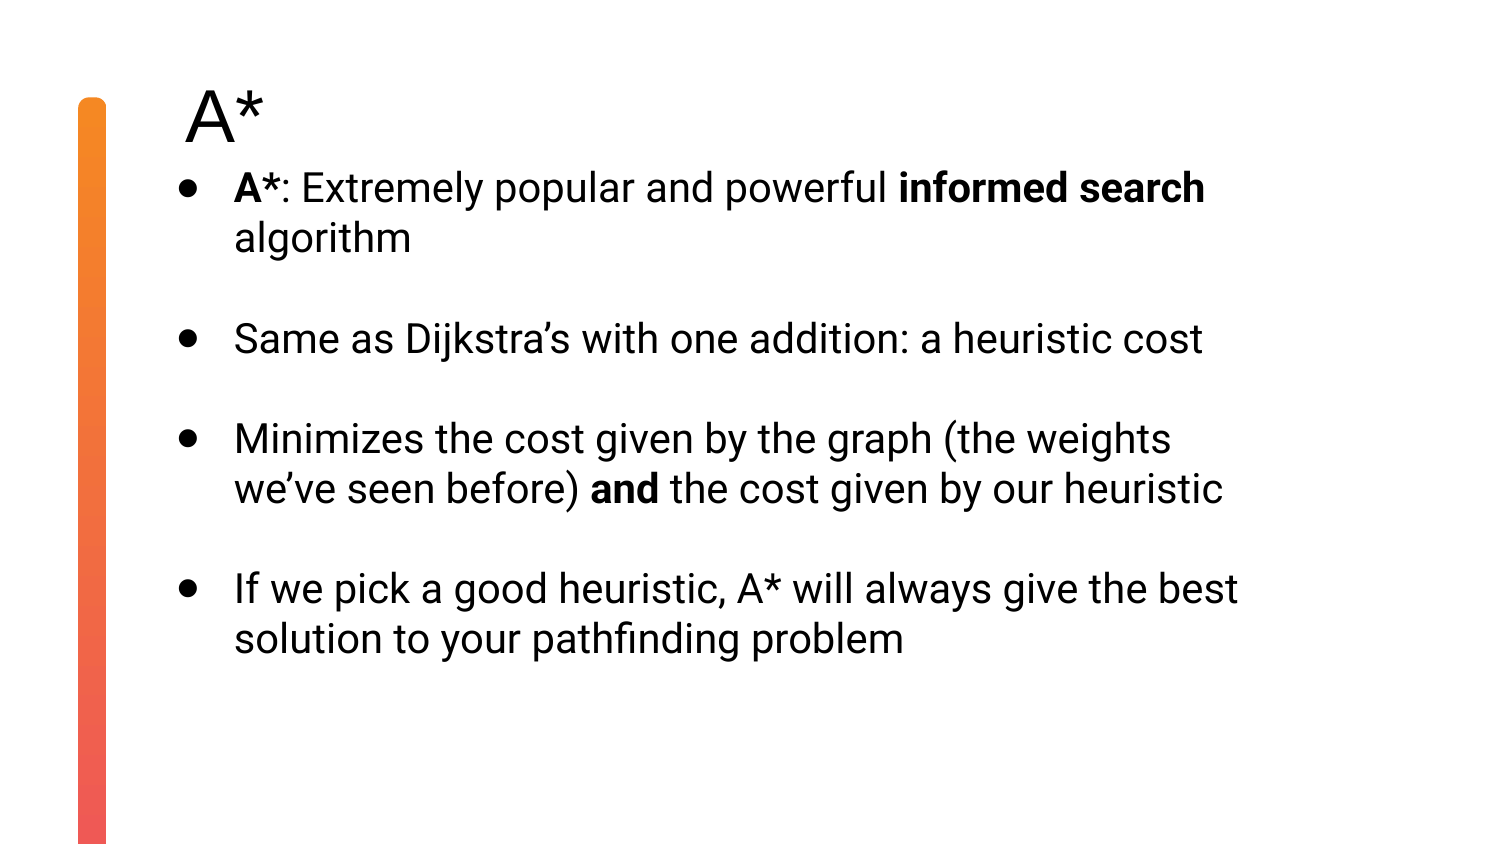

# A*
A*: Extremely popular and powerful informed search algorithm

Same as Dijkstra’s with one addition: a heuristic cost

Minimizes the cost given by the graph (the weights we’ve seen before) and the cost given by our heuristic

If we pick a good heuristic, A* will always give the best solution to your pathfinding problem